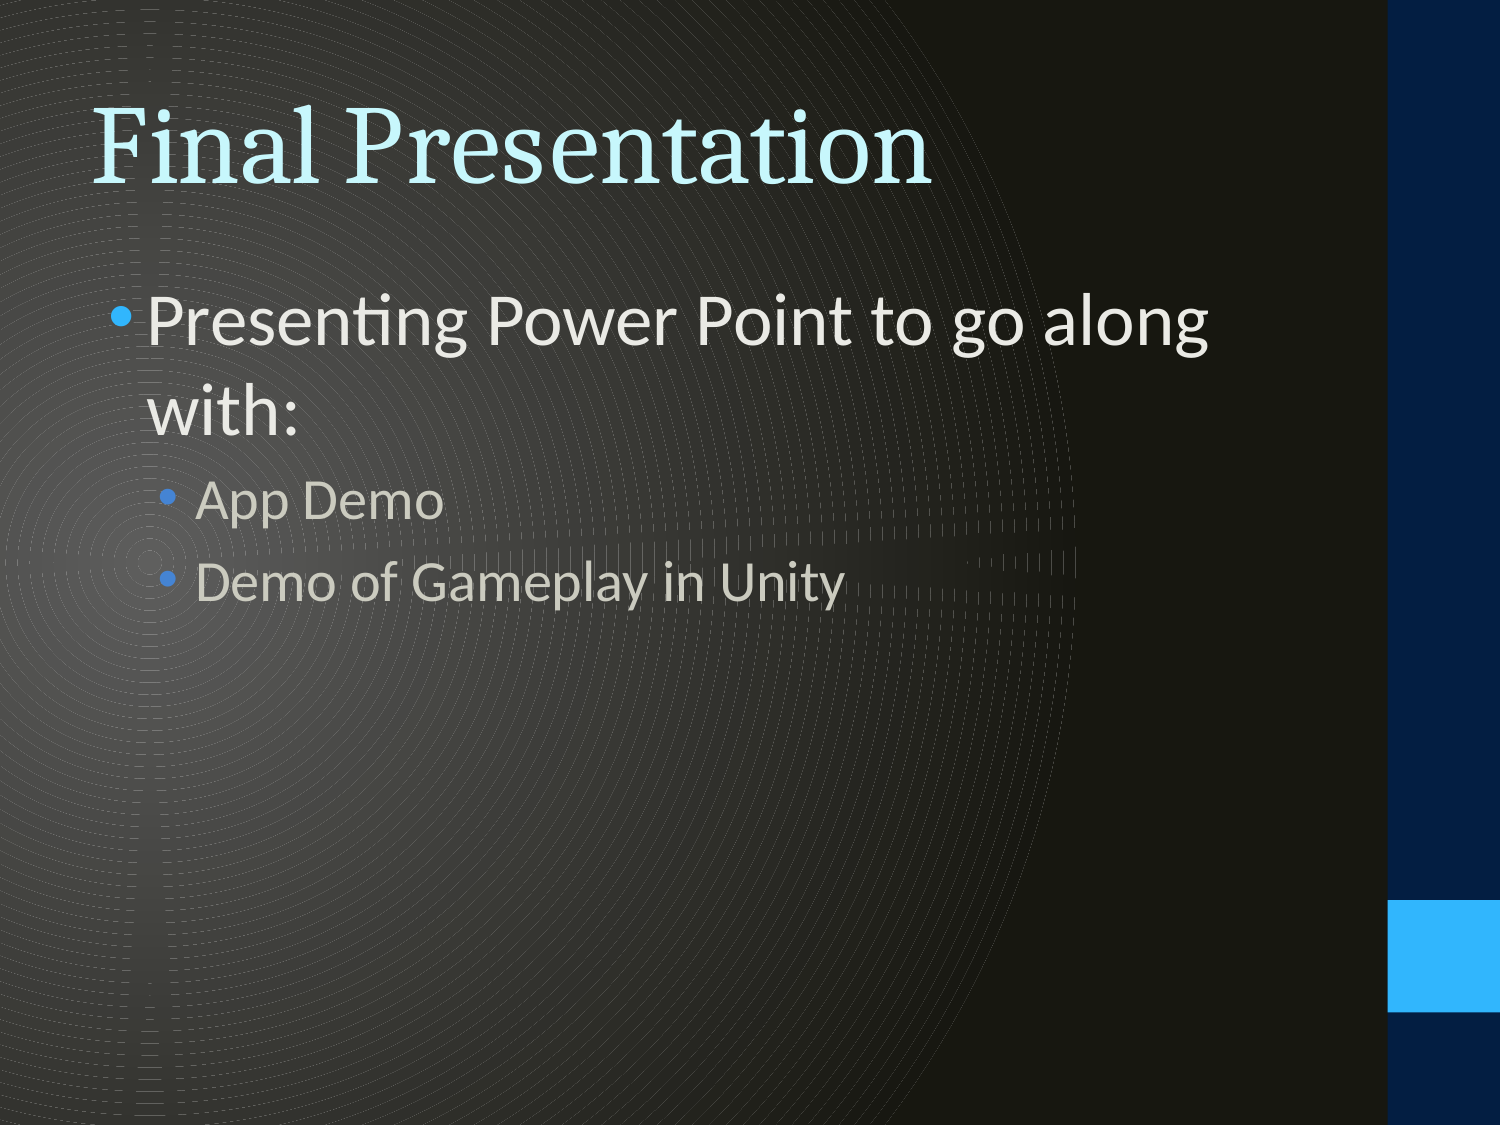

# Final Presentation
Presenting Power Point to go along with:
App Demo
Demo of Gameplay in Unity